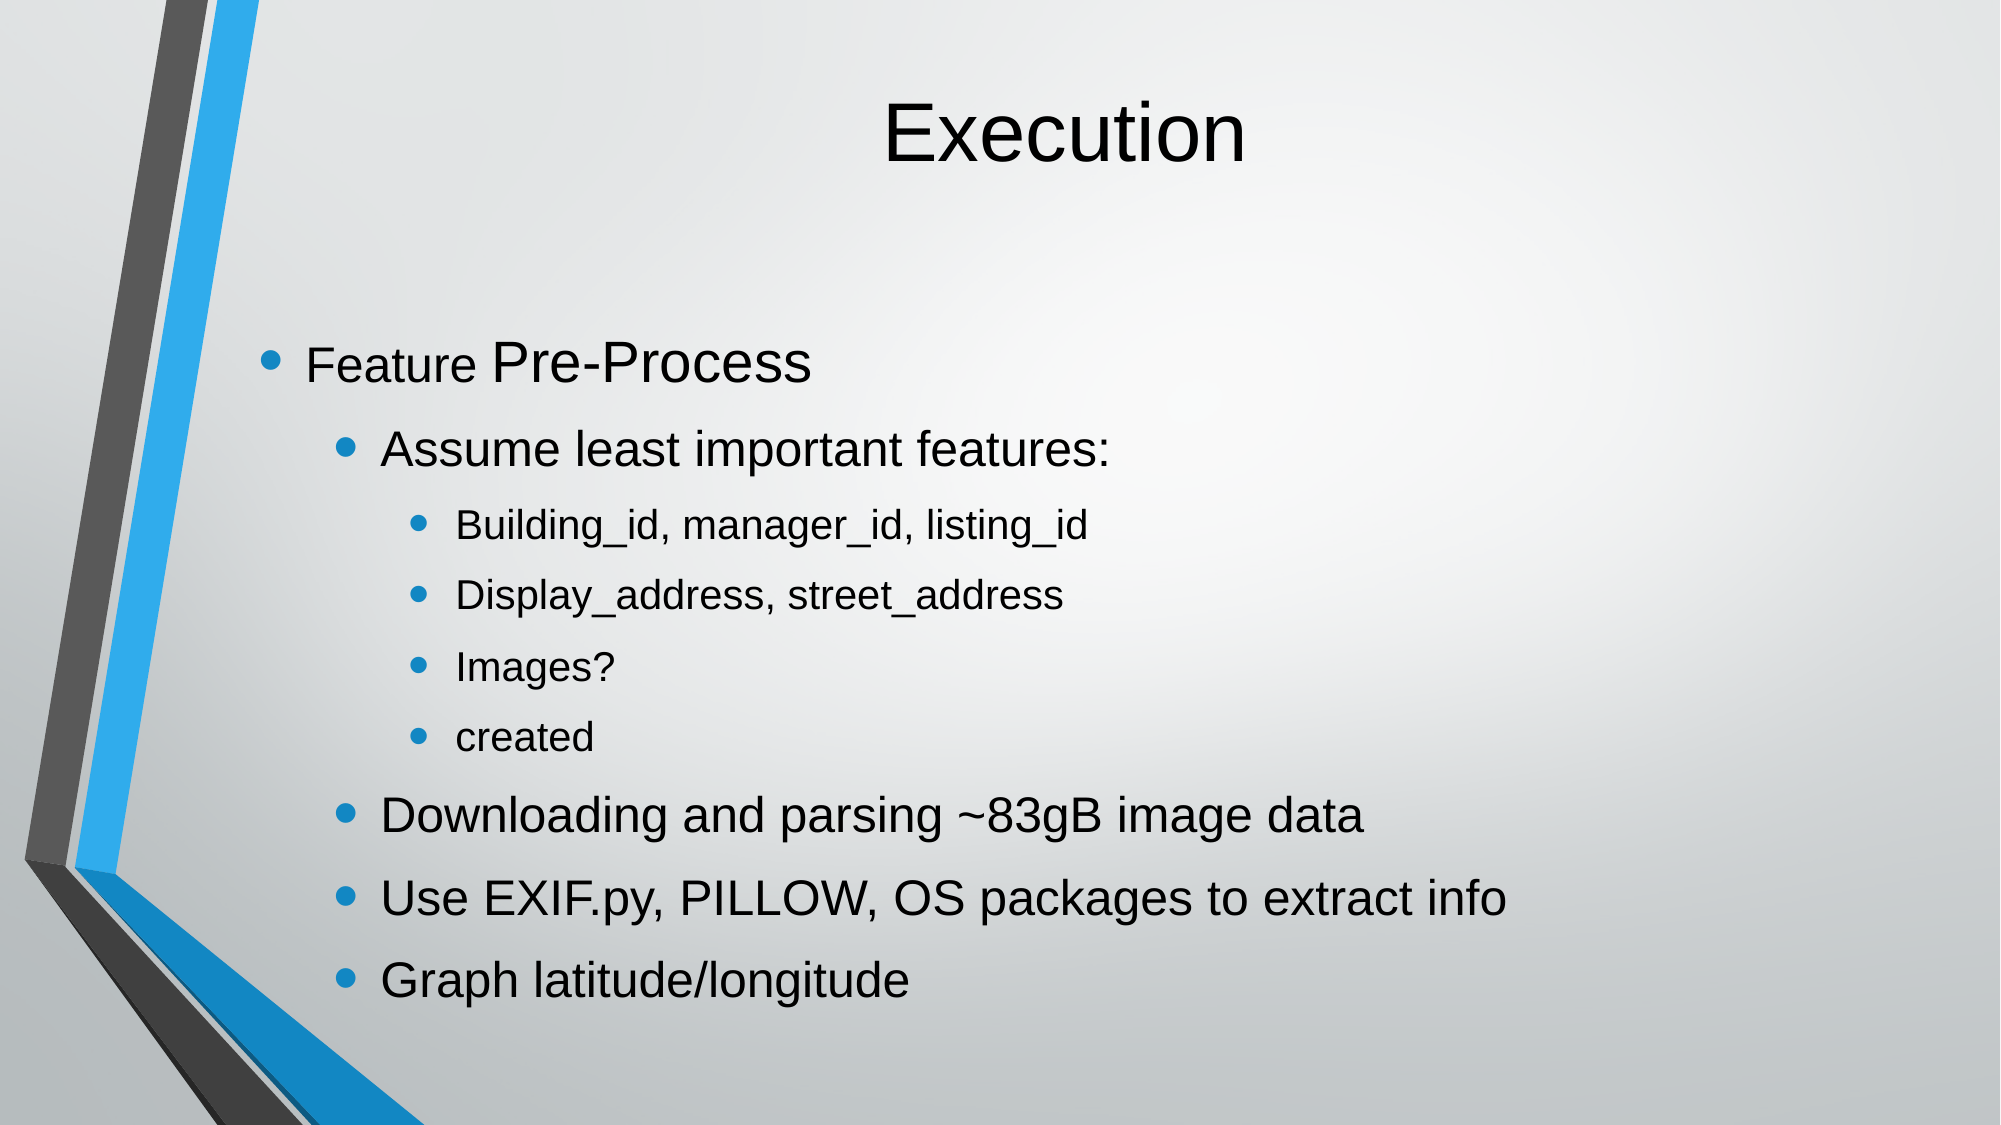

# Execution
Feature Pre-Process
Assume least important features:
Building_id, manager_id, listing_id
Display_address, street_address
Images?
created
Downloading and parsing ~83gB image data
Use EXIF.py, PILLOW, OS packages to extract info
Graph latitude/longitude